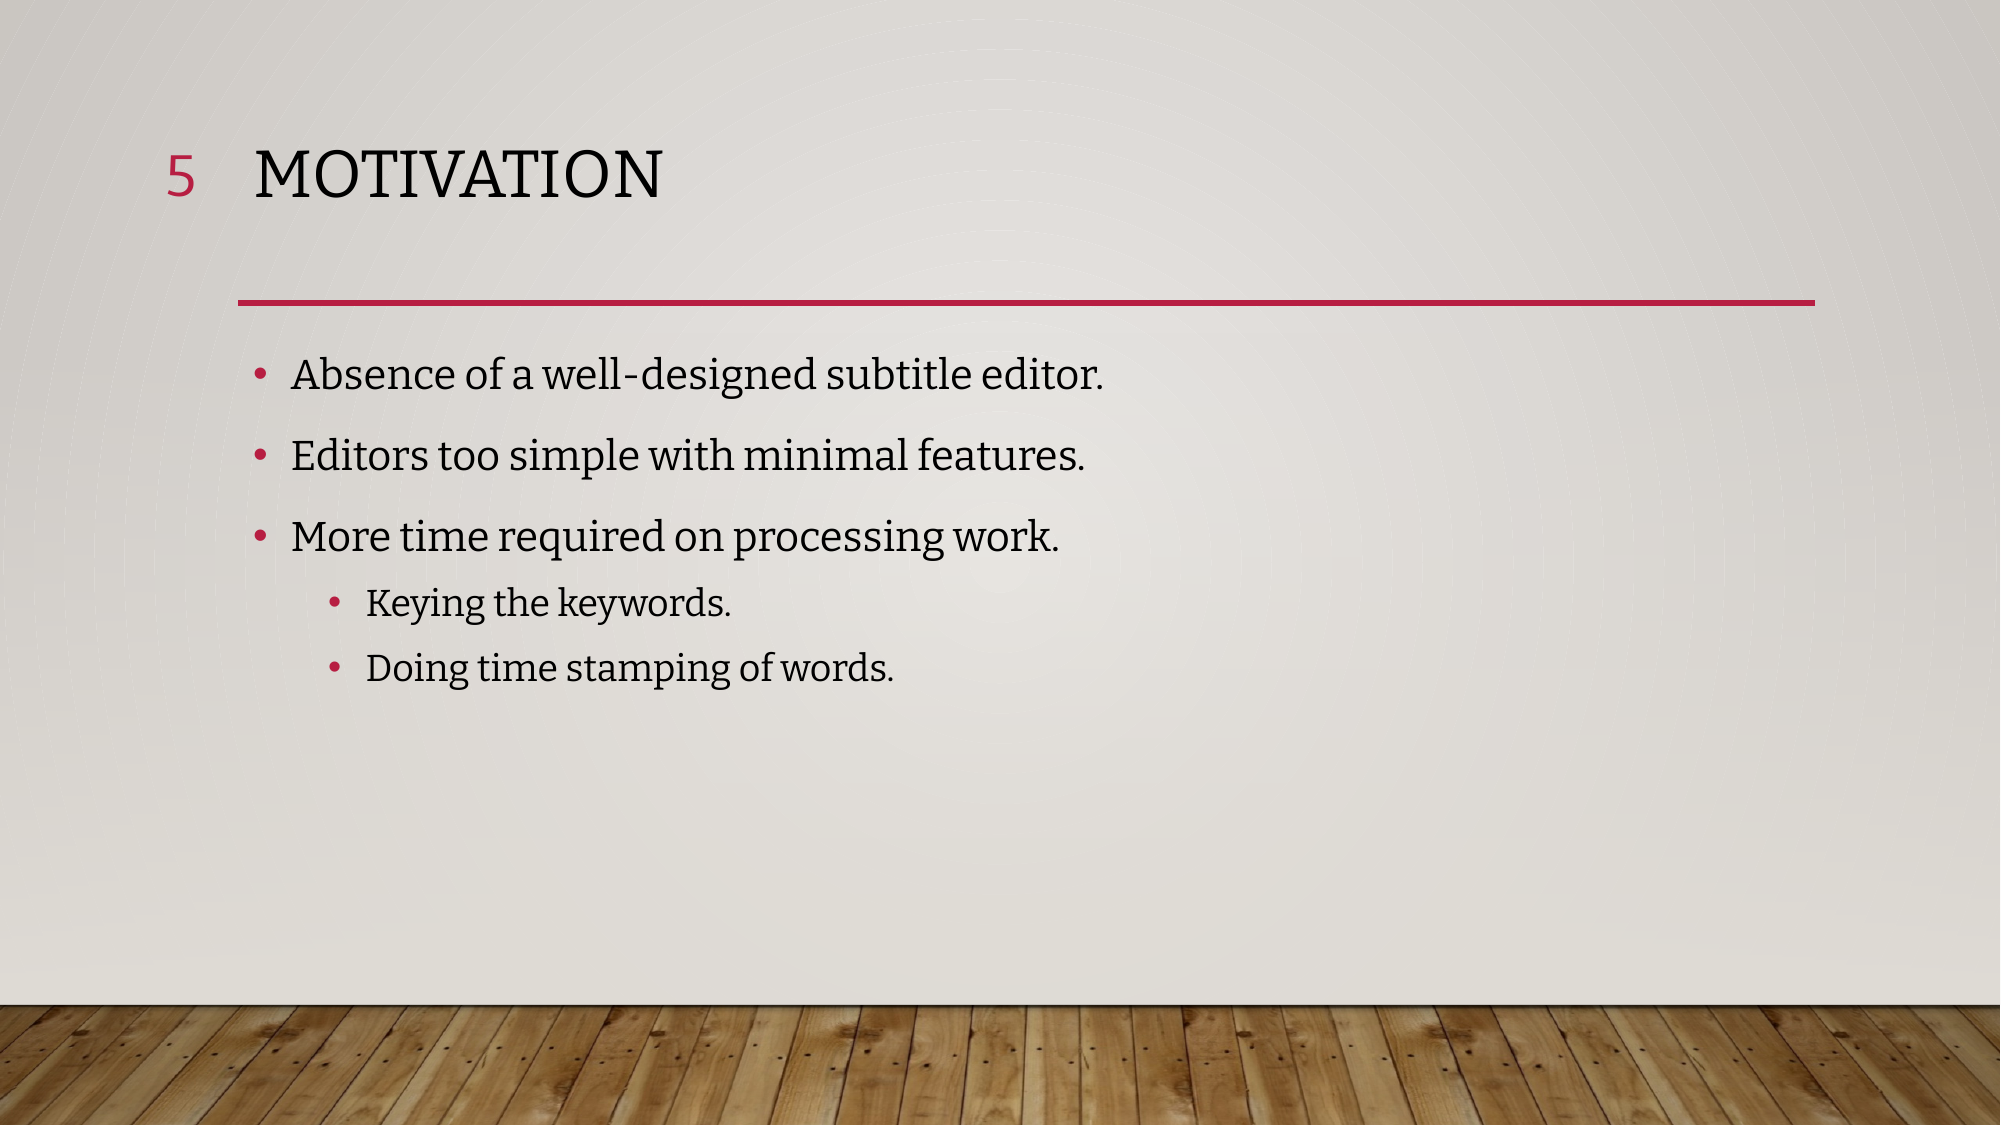

5
# MOTIVATION
Absence of a well-designed subtitle editor.
Editors too simple with minimal features.
More time required on processing work.
Keying the keywords.
Doing time stamping of words.